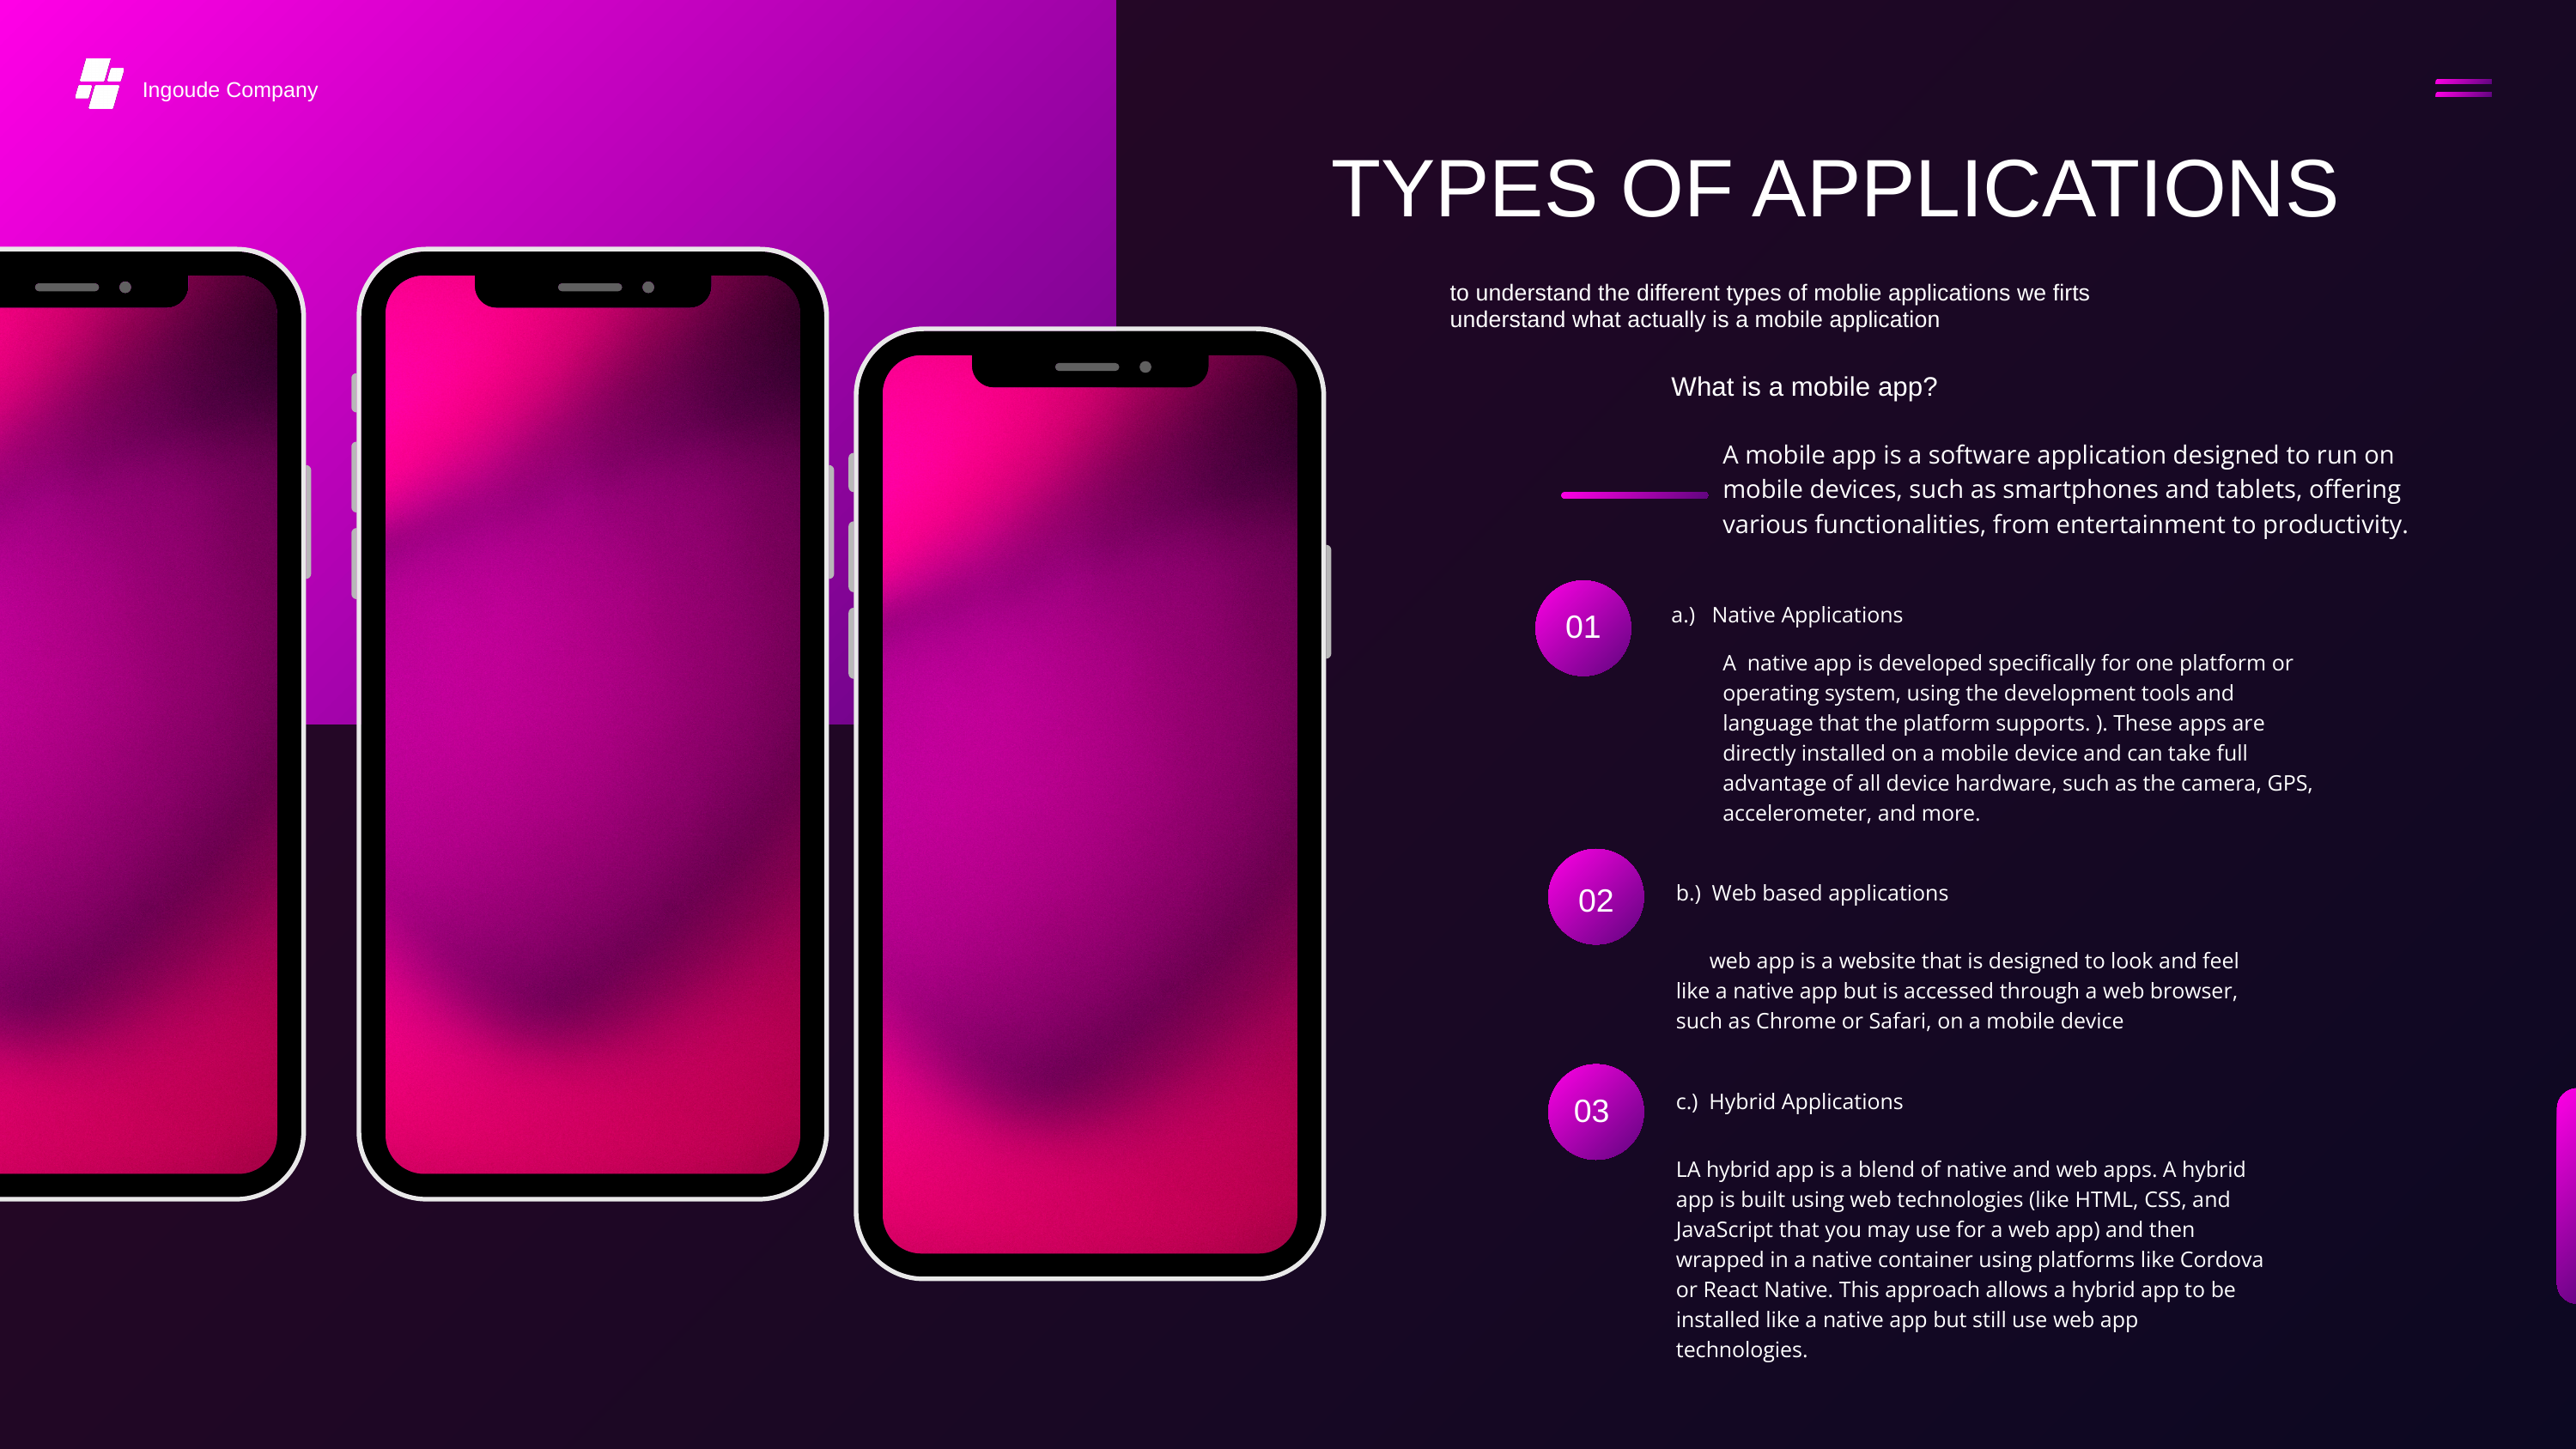

Ingoude Company

TYPES OF APPLICATIONS

to understand the different types of moblie applications we firts understand what actually is a mobile application

What is a mobile app?
A mobile app is a software application designed to run on mobile devices, such as smartphones and tablets, offering various functionalities, from entertainment to productivity.

a.)   Native Applications
01
A  native app is developed specifically for one platform or operating system, using the development tools and language that the platform supports. ). These apps are directly installed on a mobile device and can take full advantage of all device hardware, such as the camera, GPS, accelerometer, and more.

02
b.)  Web based applications

      web app is a website that is designed to look and feel like a native app but is accessed through a web browser, such as Chrome or Safari, on a mobile device

c.)  Hybrid Applications
03

LA hybrid app is a blend of native and web apps. A hybrid app is built using web technologies (like HTML, CSS, and JavaScript that you may use for a web app) and then wrapped in a native container using platforms like Cordova or React Native. This approach allows a hybrid app to be installed like a native app but still use web app technologies.